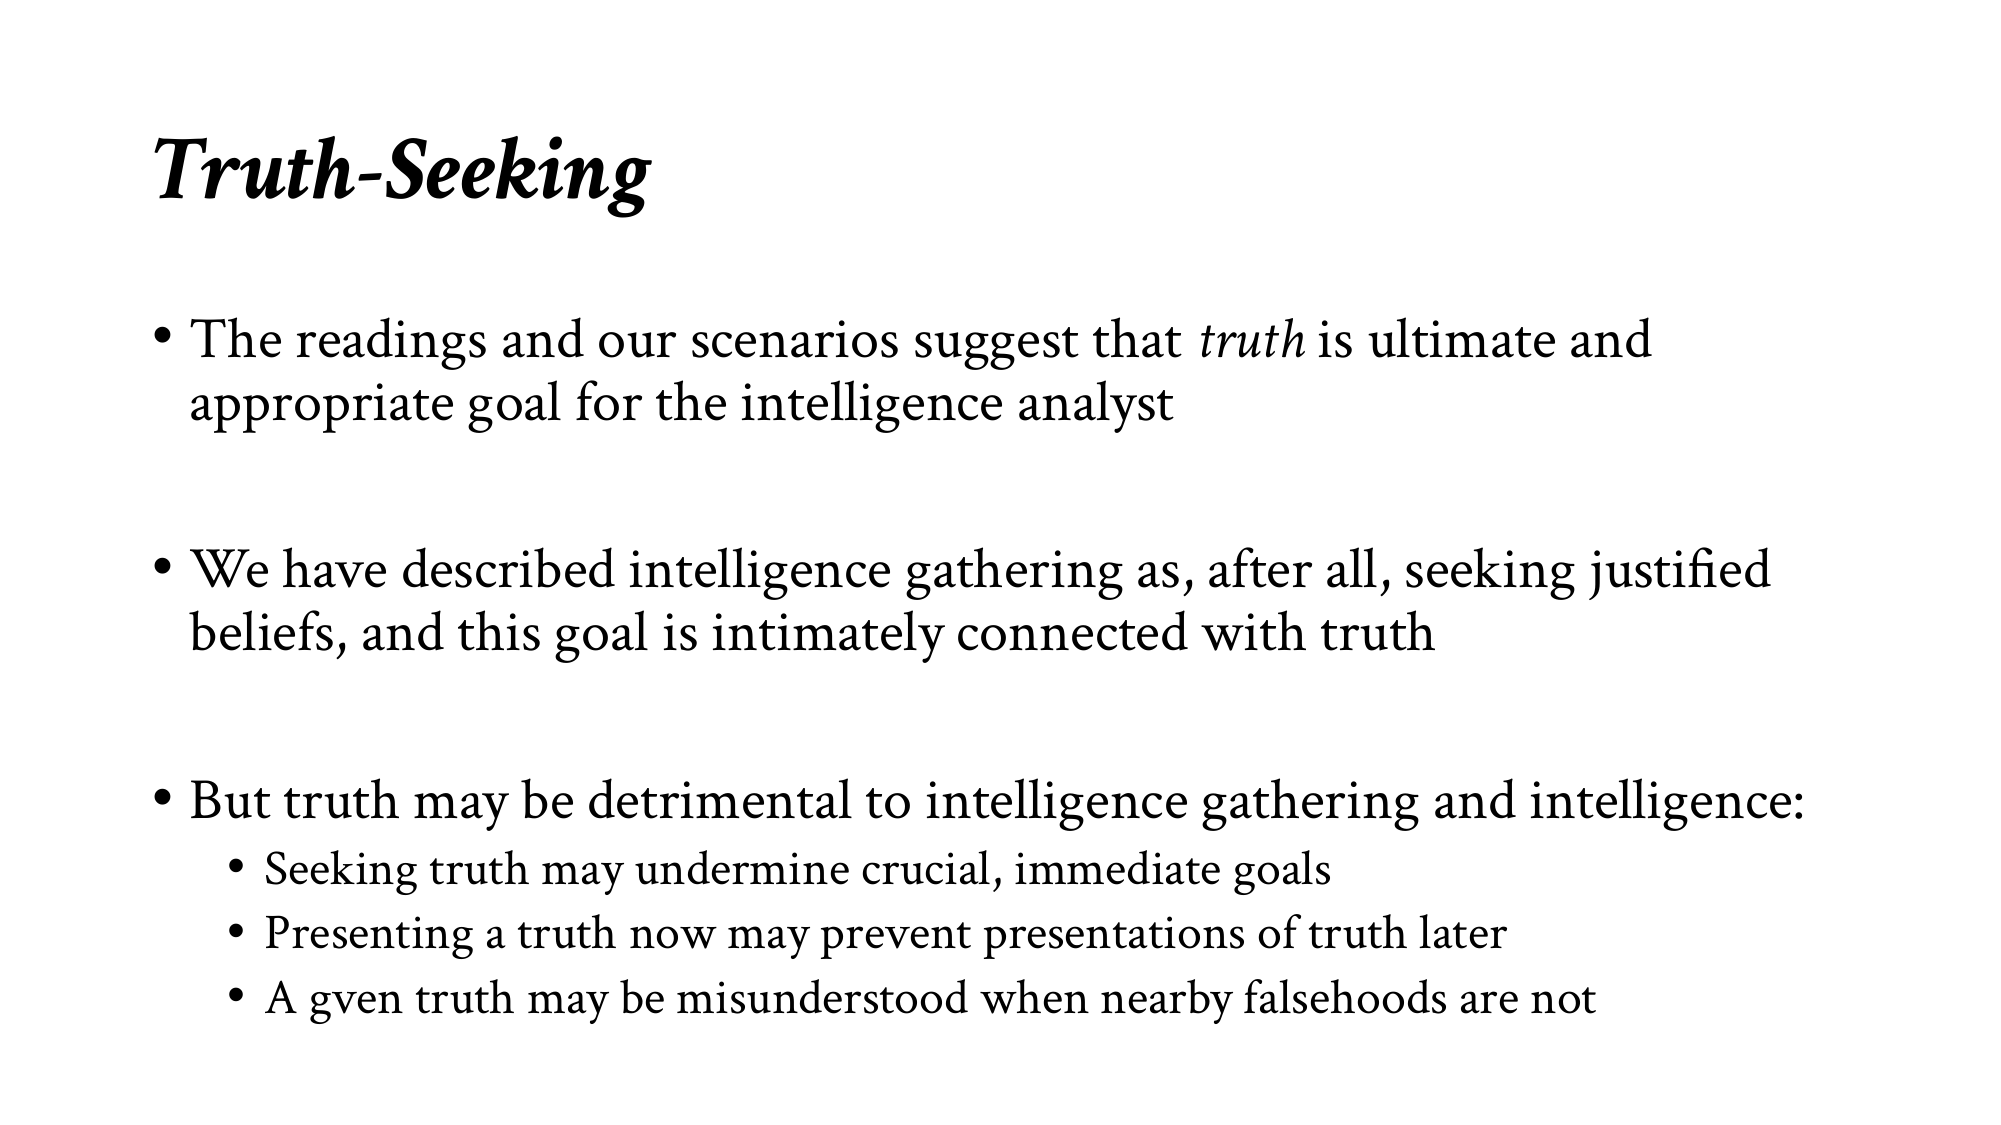

# Truth-Seeking
The readings and our scenarios suggest that truth is ultimate and appropriate goal for the intelligence analyst

We have described intelligence gathering as, after all, seeking justified beliefs, and this goal is intimately connected with truth

But truth may be detrimental to intelligence gathering and intelligence:
Seeking truth may undermine crucial, immediate goals
Presenting a truth now may prevent presentations of truth later
A gven truth may be misunderstood when nearby falsehoods are not